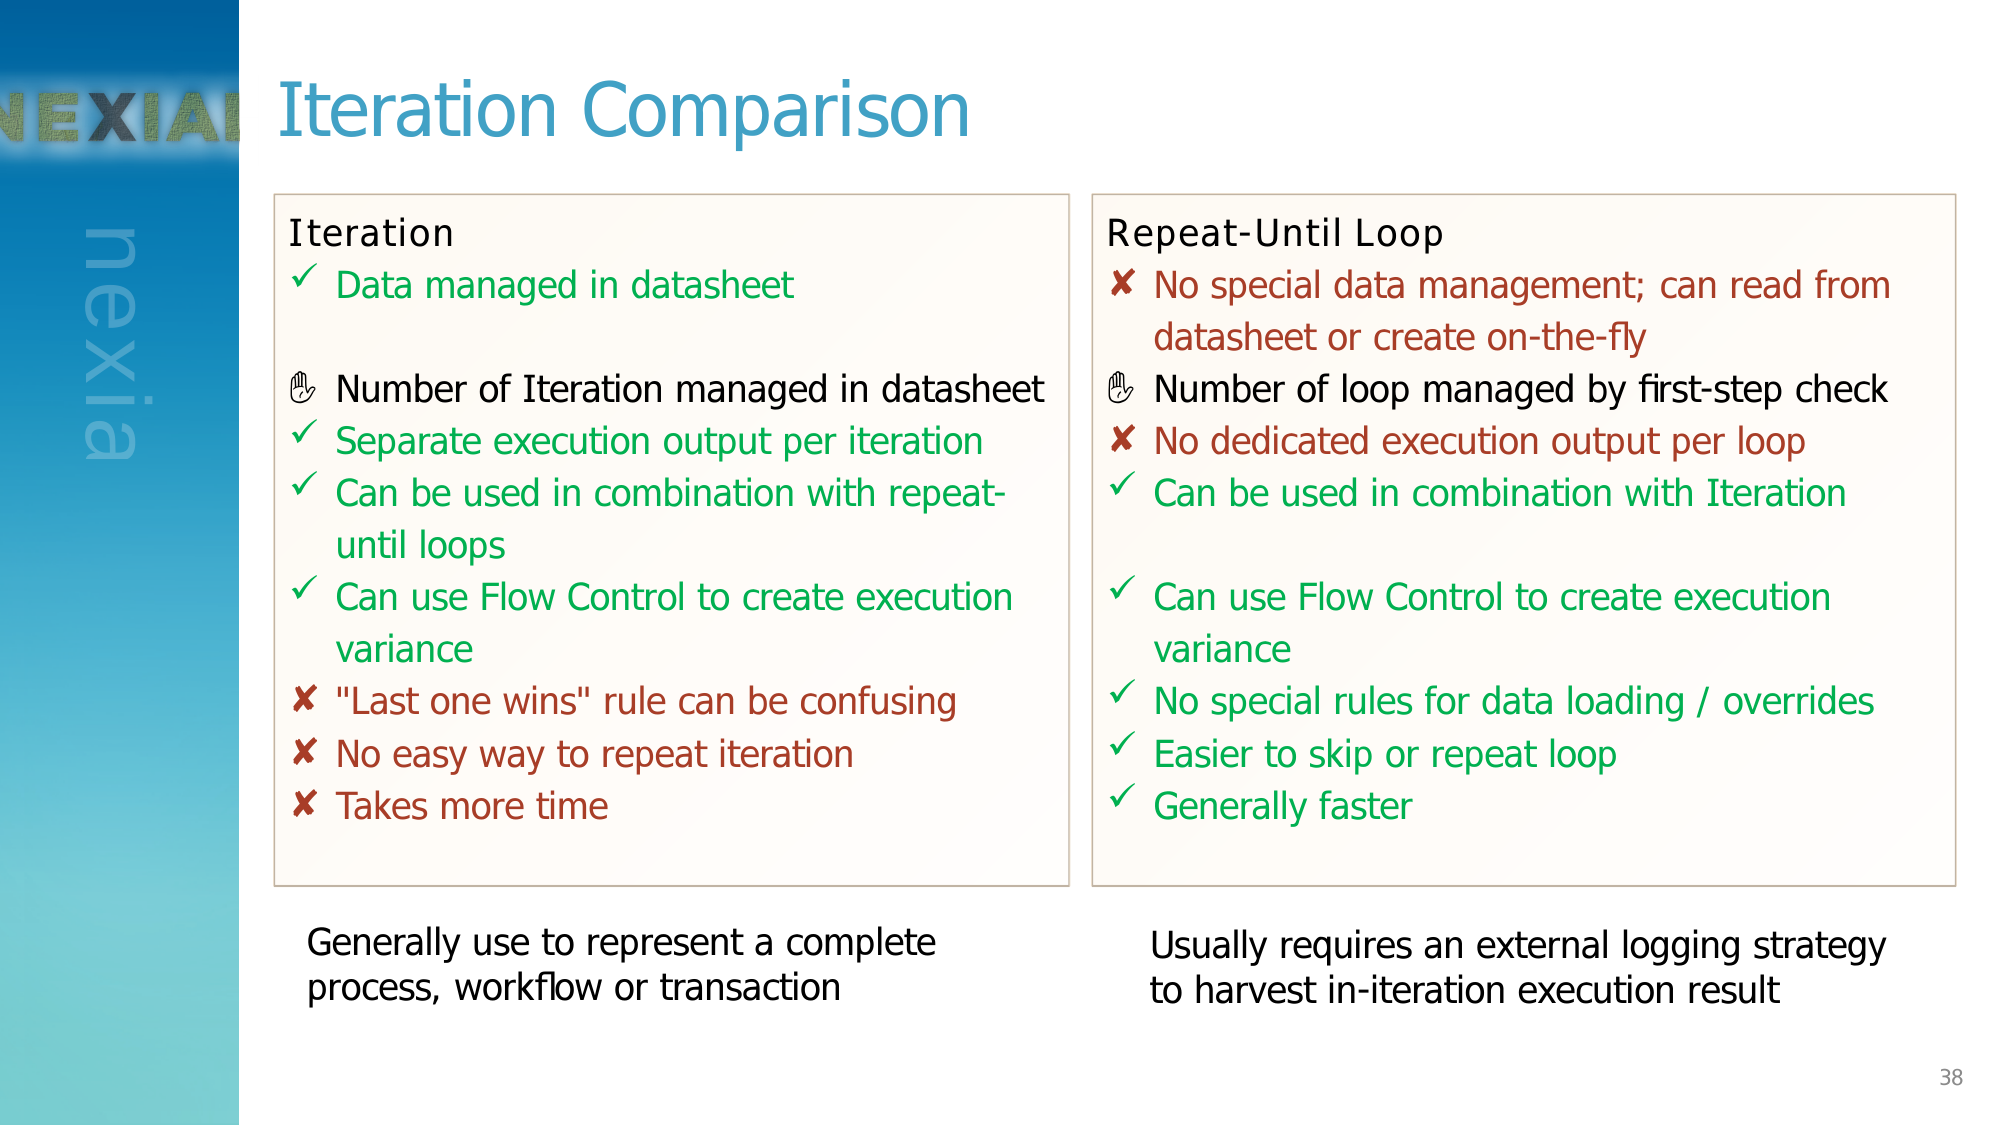

# Iteration Comparison
Iteration
Data managed in datasheet

Number of Iteration managed in datasheet
Separate execution output per iteration
Can be used in combination with repeat-until loops
Can use Flow Control to create execution variance
"Last one wins" rule can be confusing
No easy way to repeat iteration
Takes more time

Repeat-Until Loop
No special data management; can read from datasheet or create on-the-fly
Number of loop managed by first-step check
No dedicated execution output per loop
Can be used in combination with Iteration

Can use Flow Control to create execution variance
No special rules for data loading / overrides
Easier to skip or repeat loop
Generally faster

Generally use to represent a complete process, workflow or transaction
Usually requires an external logging strategy to harvest in-iteration execution result
38